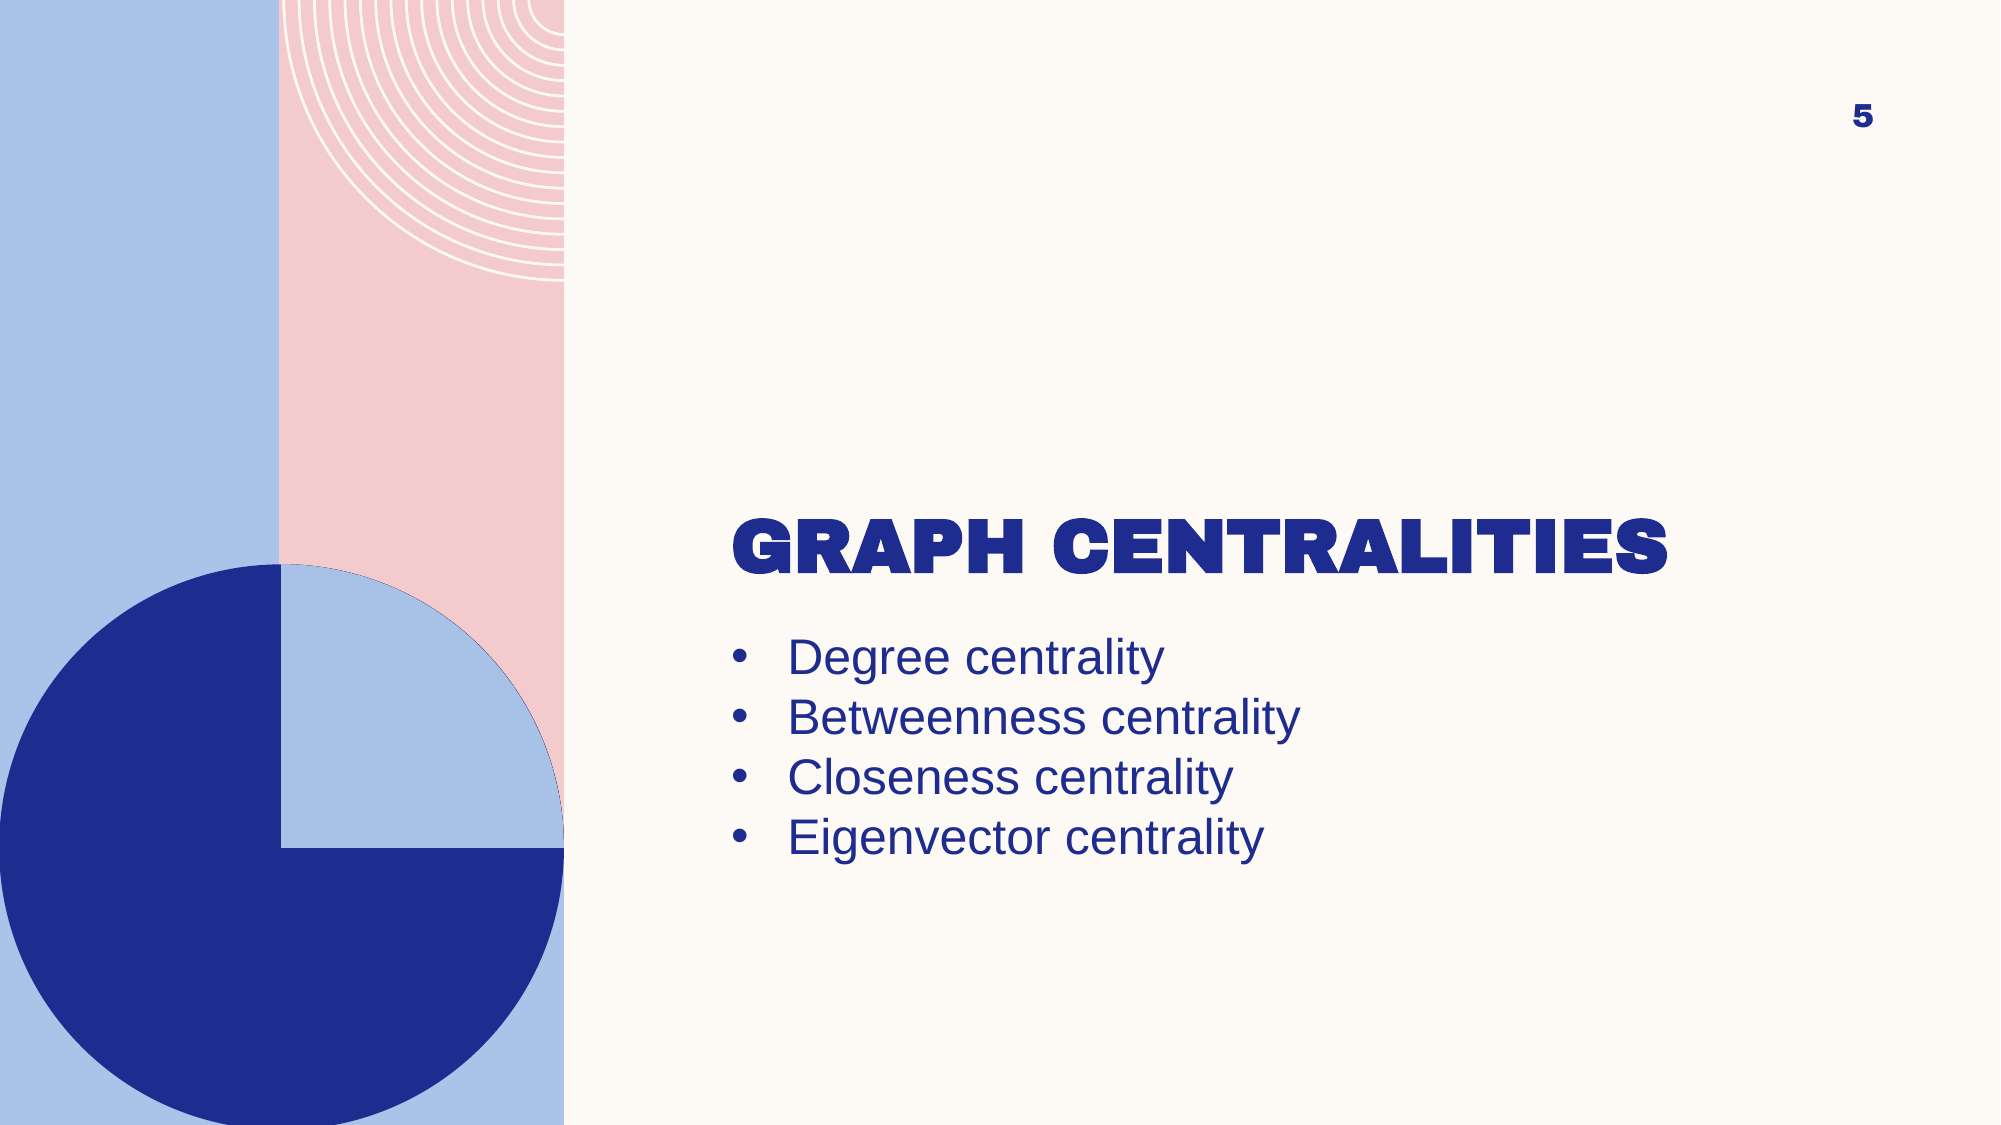

5
# Graph centralities
Degree centrality
Betweenness centrality
Closeness centrality
Eigenvector centrality